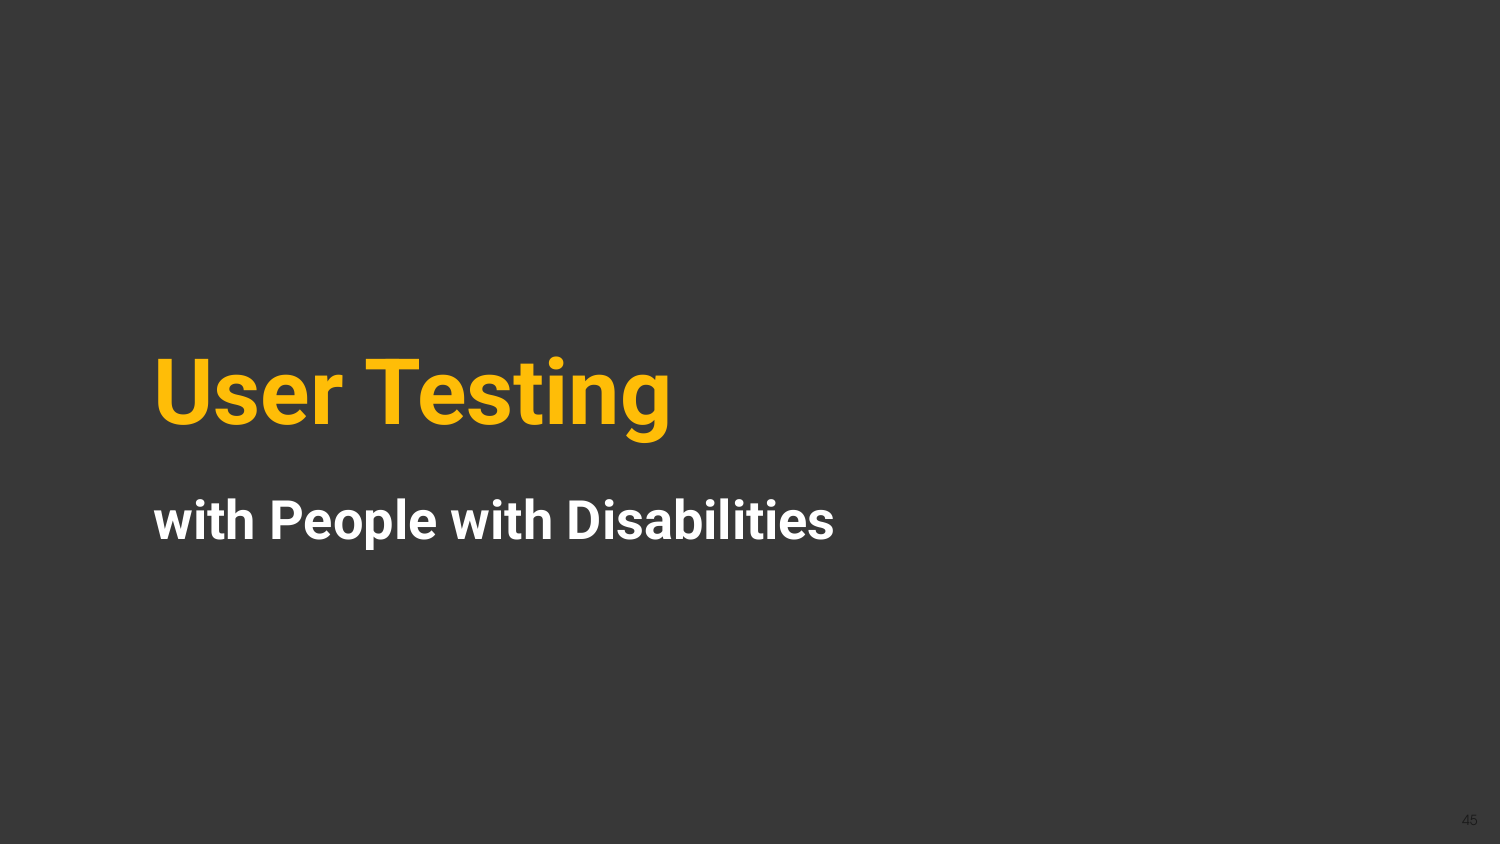

#
User Testing
with People with Disabilities